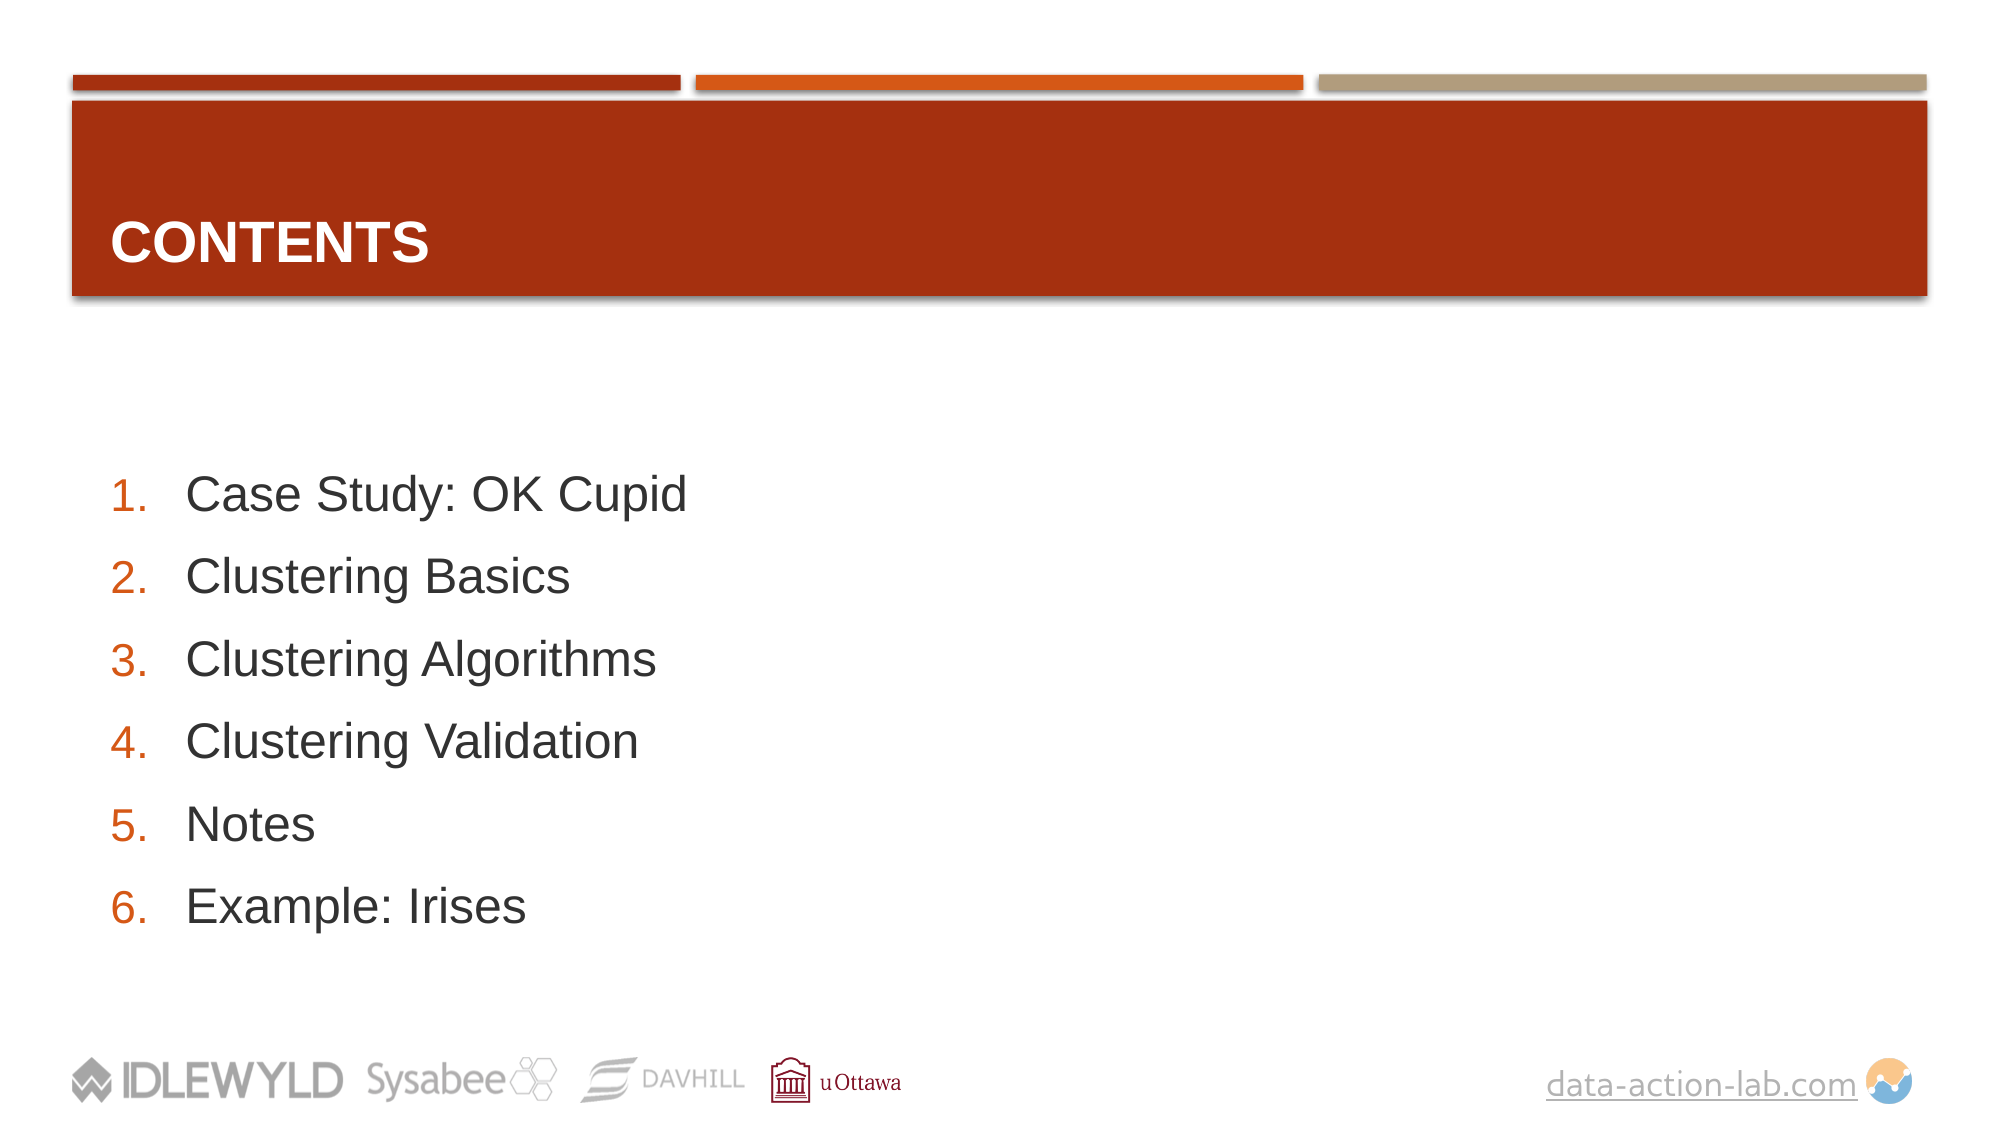

# CONTENTS
Case Study: OK Cupid
Clustering Basics
Clustering Algorithms
Clustering Validation
Notes
Example: Irises